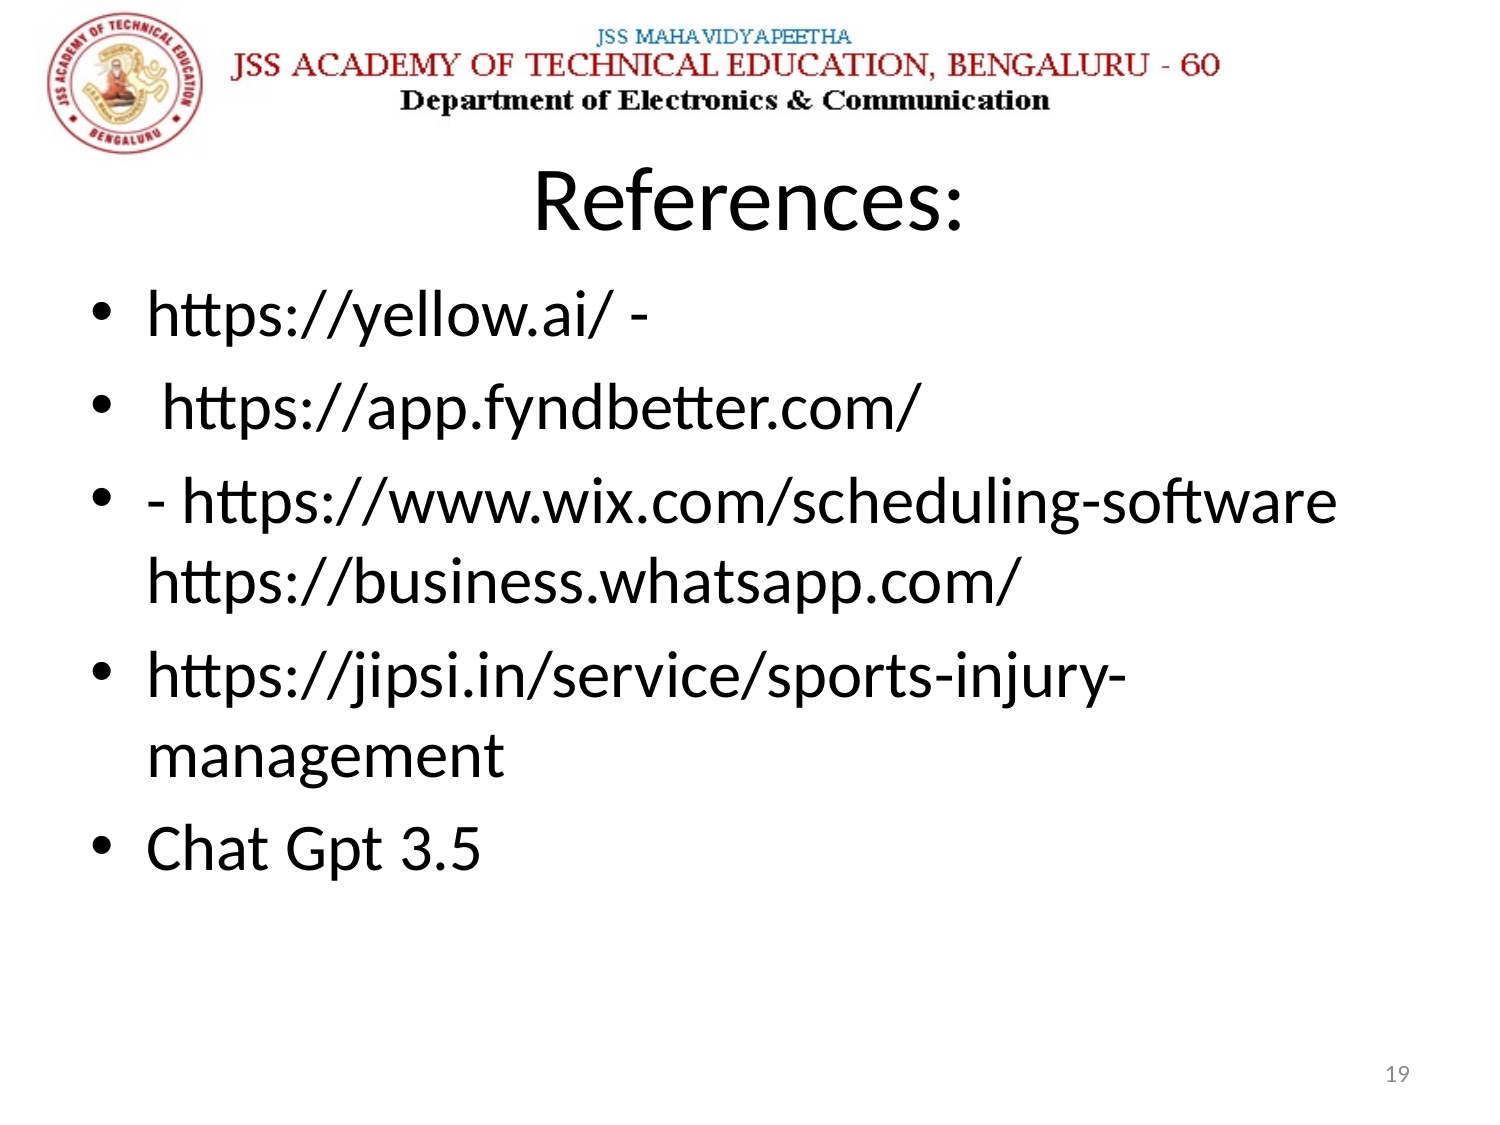

References:
https://yellow.ai/ -
 https://app.fyndbetter.com/
- https://www.wix.com/scheduling-software https://business.whatsapp.com/
https://jipsi.in/service/sports-injury-management
Chat Gpt 3.5
19